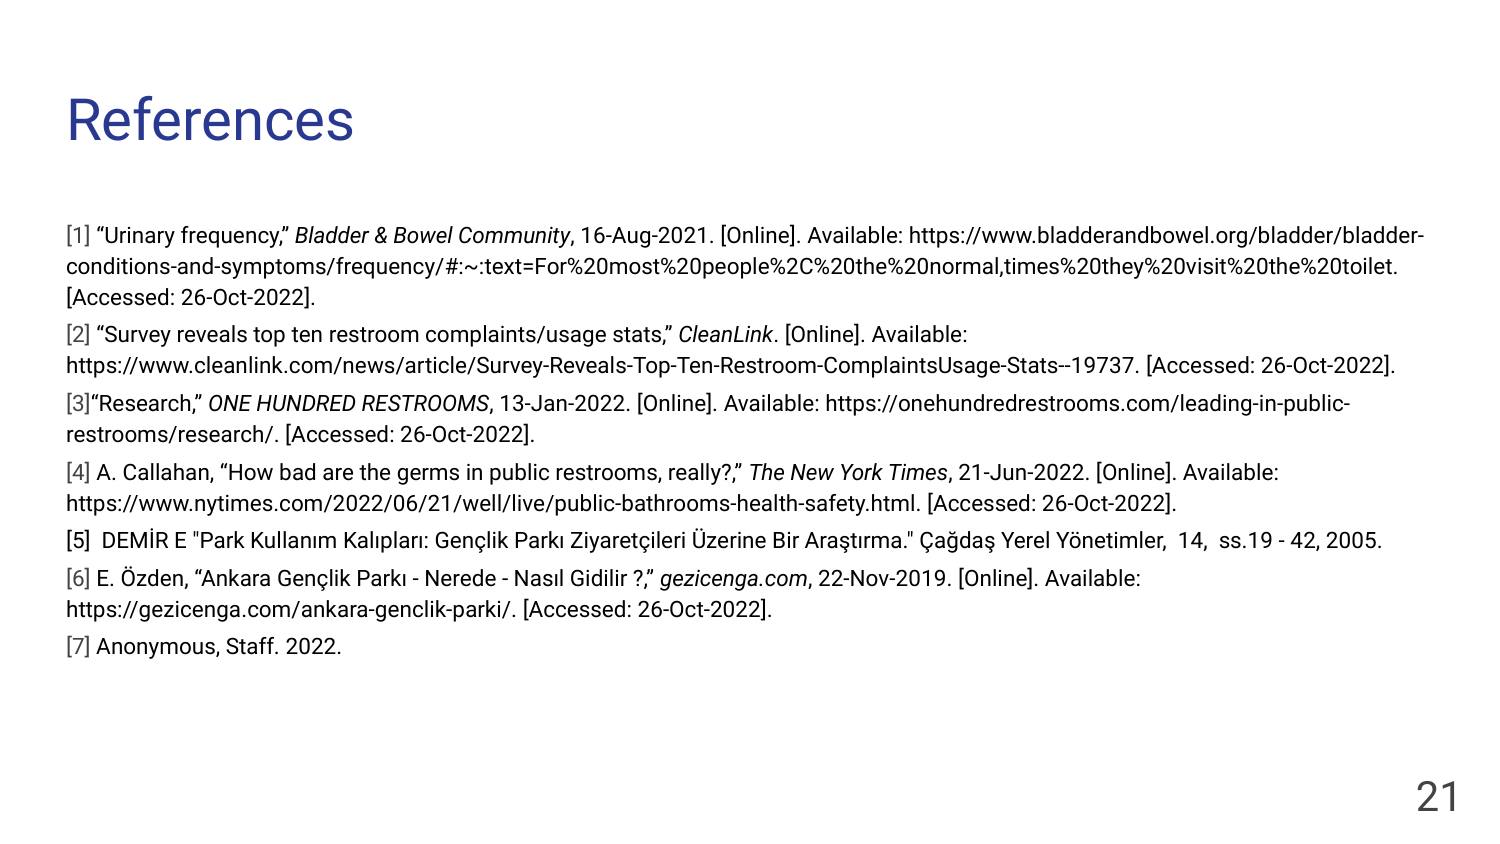

References
[1] “Urinary frequency,” Bladder & Bowel Community, 16-Aug-2021. [Online]. Available: https://www.bladderandbowel.org/bladder/bladder-conditions-and-symptoms/frequency/#:~:text=For%20most%20people%2C%20the%20normal,times%20they%20visit%20the%20toilet. [Accessed: 26-Oct-2022].
[2] “Survey reveals top ten restroom complaints/usage stats,” CleanLink. [Online]. Available: https://www.cleanlink.com/news/article/Survey-Reveals-Top-Ten-Restroom-ComplaintsUsage-Stats--19737. [Accessed: 26-Oct-2022].
[3]“Research,” ONE HUNDRED RESTROOMS, 13-Jan-2022. [Online]. Available: https://onehundredrestrooms.com/leading-in-public-restrooms/research/. [Accessed: 26-Oct-2022].
[4] A. Callahan, “How bad are the germs in public restrooms, really?,” The New York Times, 21-Jun-2022. [Online]. Available: https://www.nytimes.com/2022/06/21/well/live/public-bathrooms-health-safety.html. [Accessed: 26-Oct-2022].
[5]  DEMİR E "Park Kullanım Kalıpları: Gençlik Parkı Ziyaretçileri Üzerine Bir Araştırma." Çağdaş Yerel Yönetimler,  14,  ss.19 - 42, 2005.
[6] E. Özden, “Ankara Gençlik Parkı - Nerede - Nasıl Gidilir ?,” gezicenga.com, 22-Nov-2019. [Online]. Available: https://gezicenga.com/ankara-genclik-parki/. [Accessed: 26-Oct-2022].
[7] Anonymous, Staff. 2022.

21